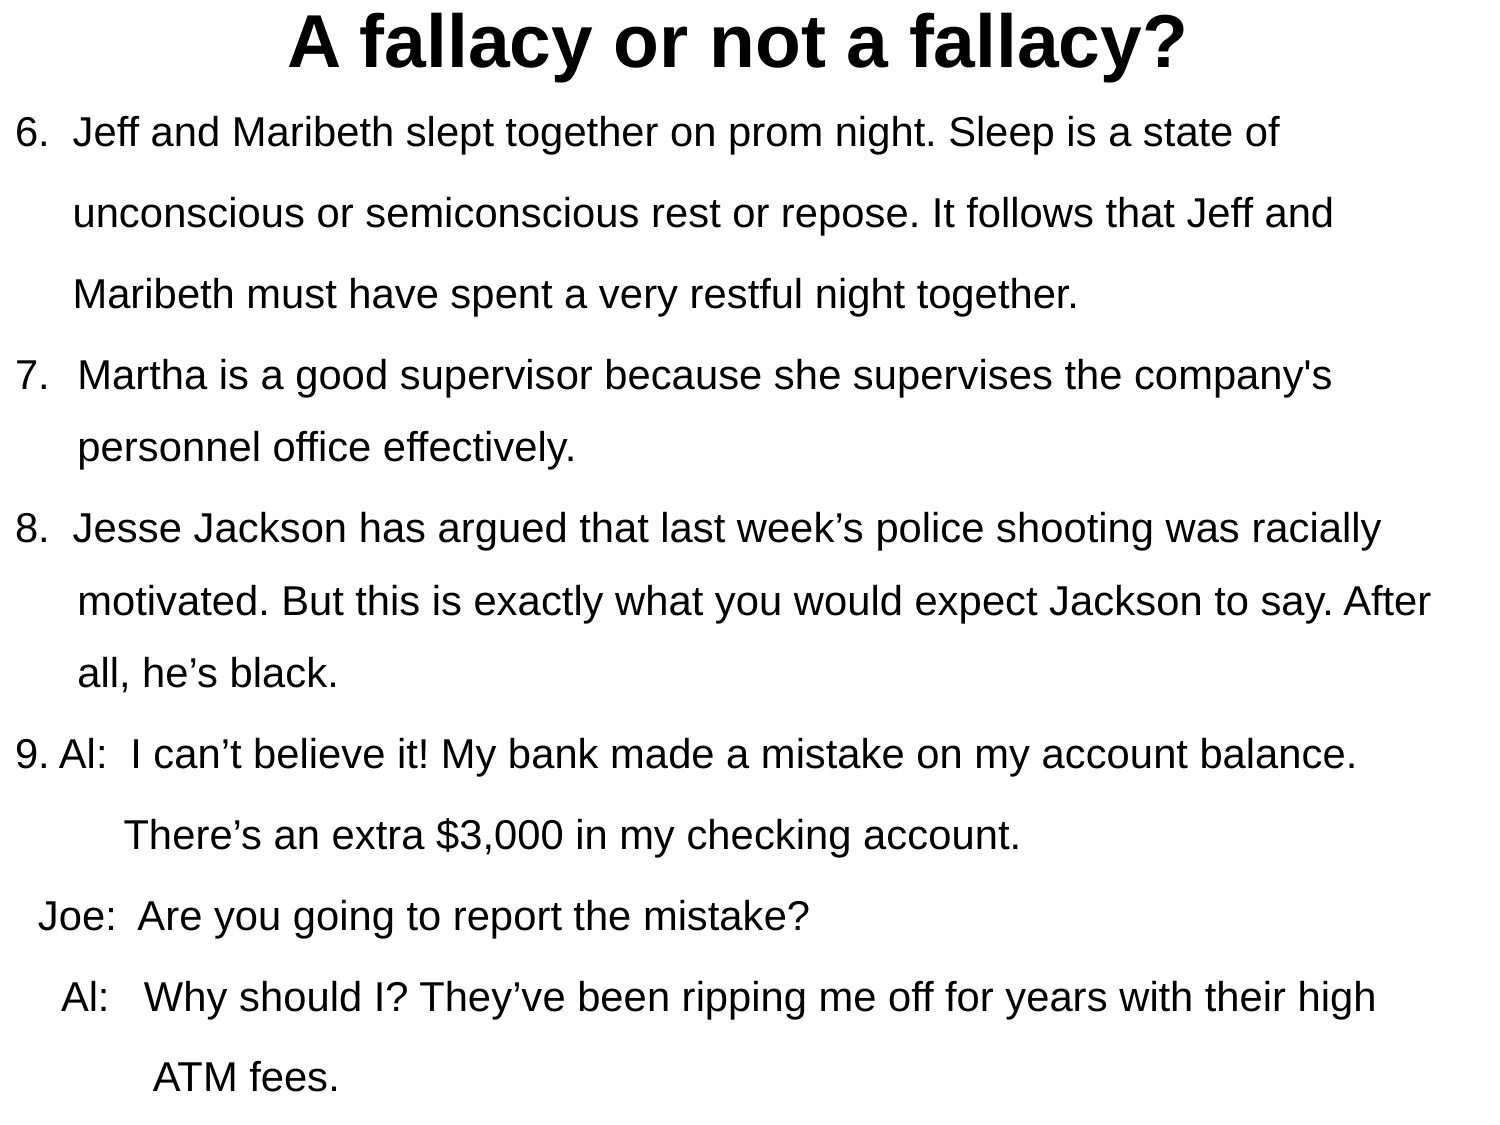

A fallacy or not a fallacy?
6.  Jeff and Maribeth slept together on prom night. Sleep is a state of
     unconscious or semiconscious rest or repose. It follows that Jeff and
     Maribeth must have spent a very restful night together.
7. 	Martha is a good supervisor because she supervises the company's personnel office effectively.
8.  Jesse Jackson has argued that last week’s police shooting was racially motivated. But this is exactly what you would expect Jackson to say. After all, he’s black.
9. Al:  I can’t believe it! My bank made a mistake on my account balance.
	    There’s an extra $3,000 in my checking account.
  Joe:  Are you going to report the mistake?
    Al:   Why should I? They’ve been ripping me off for years with their high
            ATM fees.